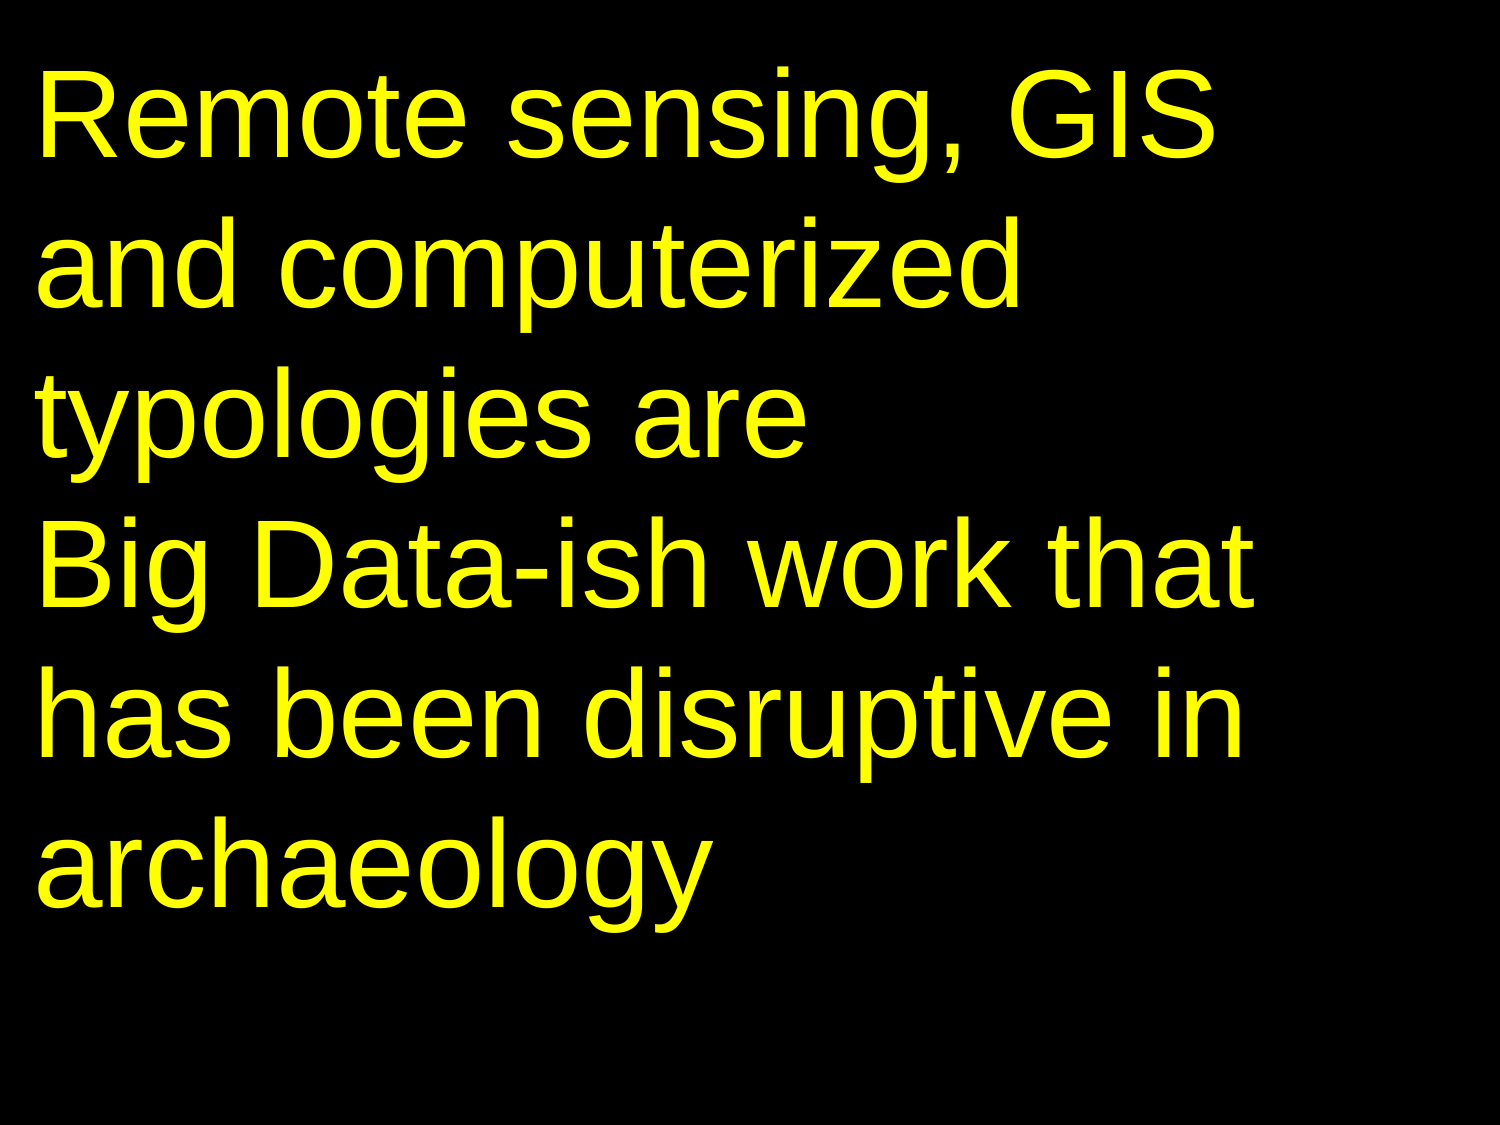

Remote sensing, GIS and computerized typologies are
Big Data-ish work that has been disruptive in archaeology